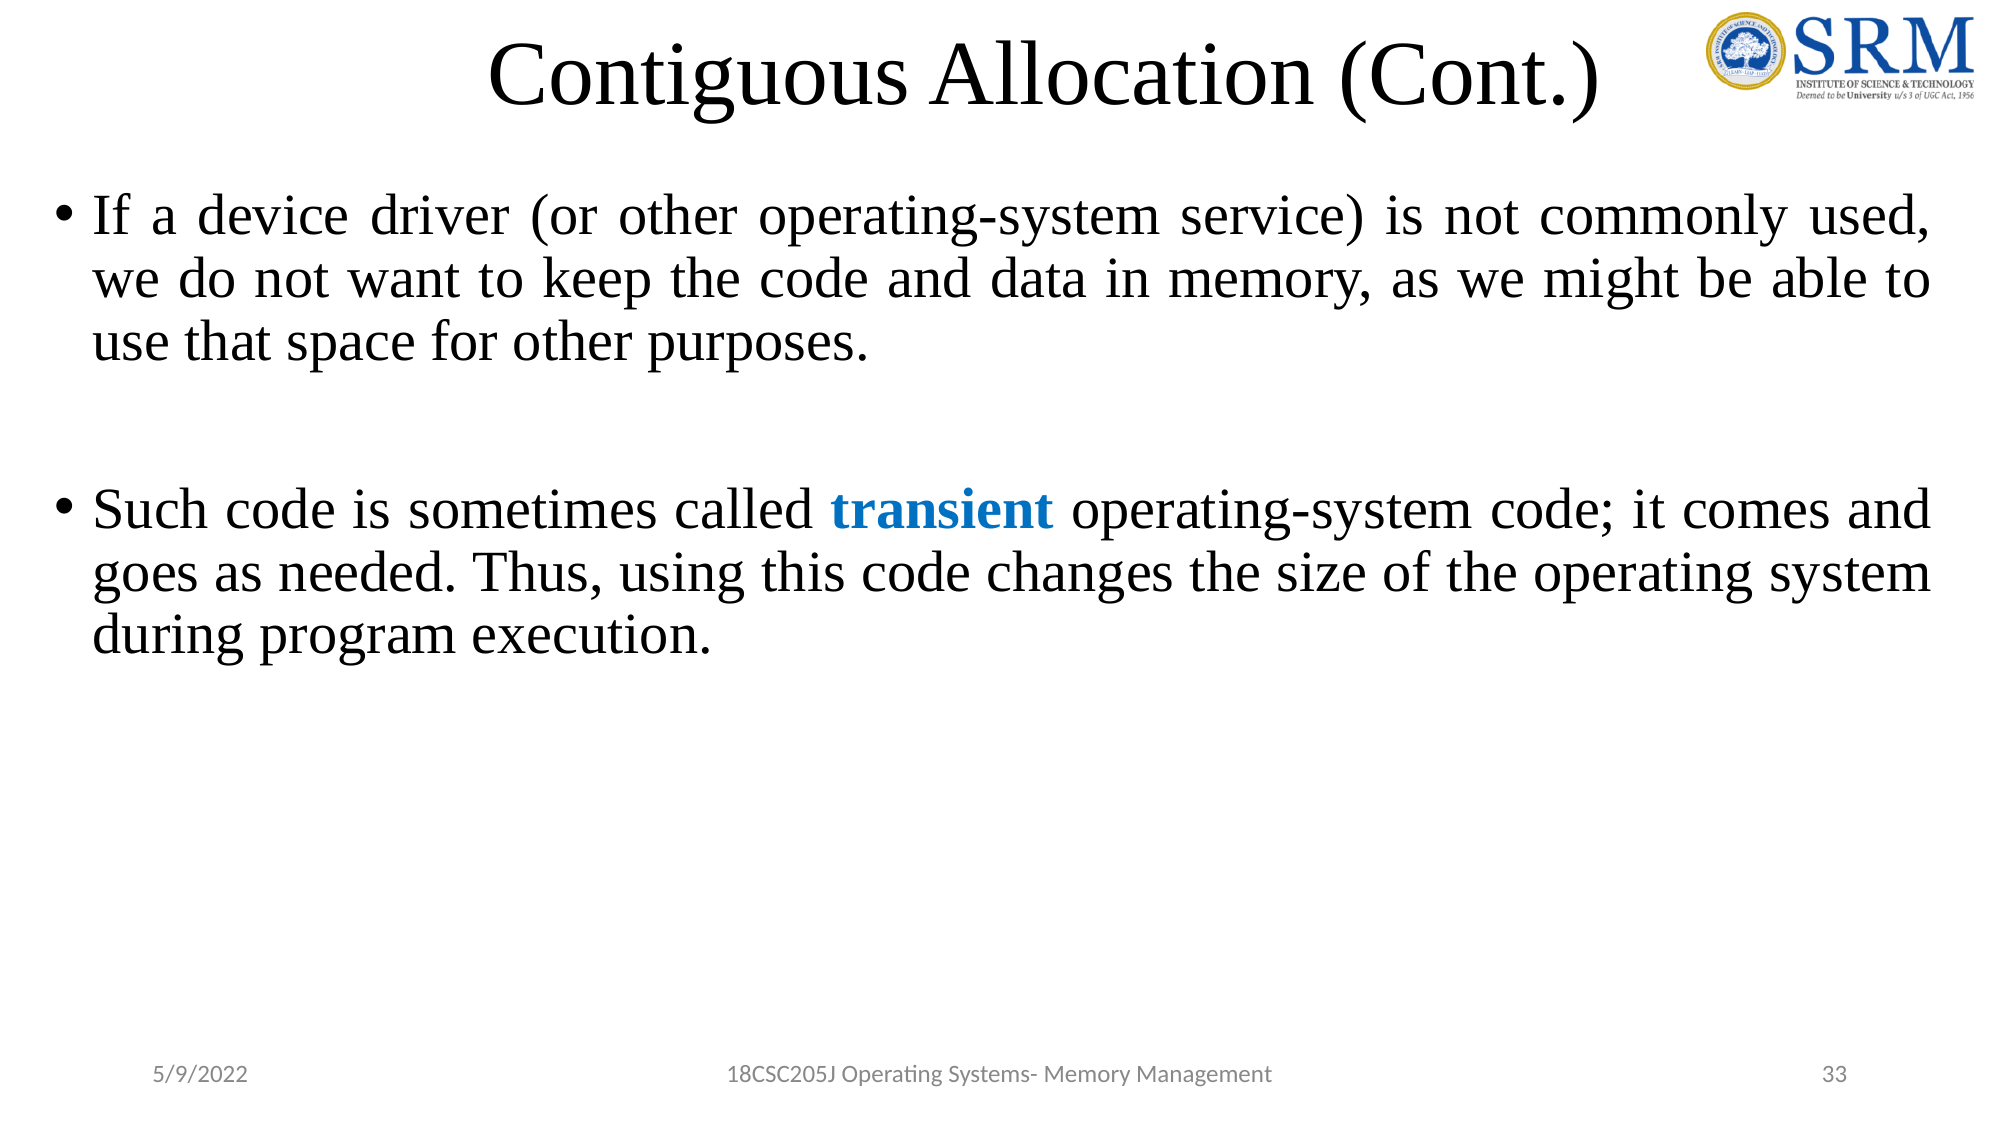

# Contiguous Allocation (Cont.)
If a device driver (or other operating-system service) is not commonly used, we do not want to keep the code and data in memory, as we might be able to use that space for other purposes.

Such code is sometimes called transient operating-system code; it comes and goes as needed. Thus, using this code changes the size of the operating system during program execution.

5/9/2022
18CSC205J Operating Systems- Memory Management
33